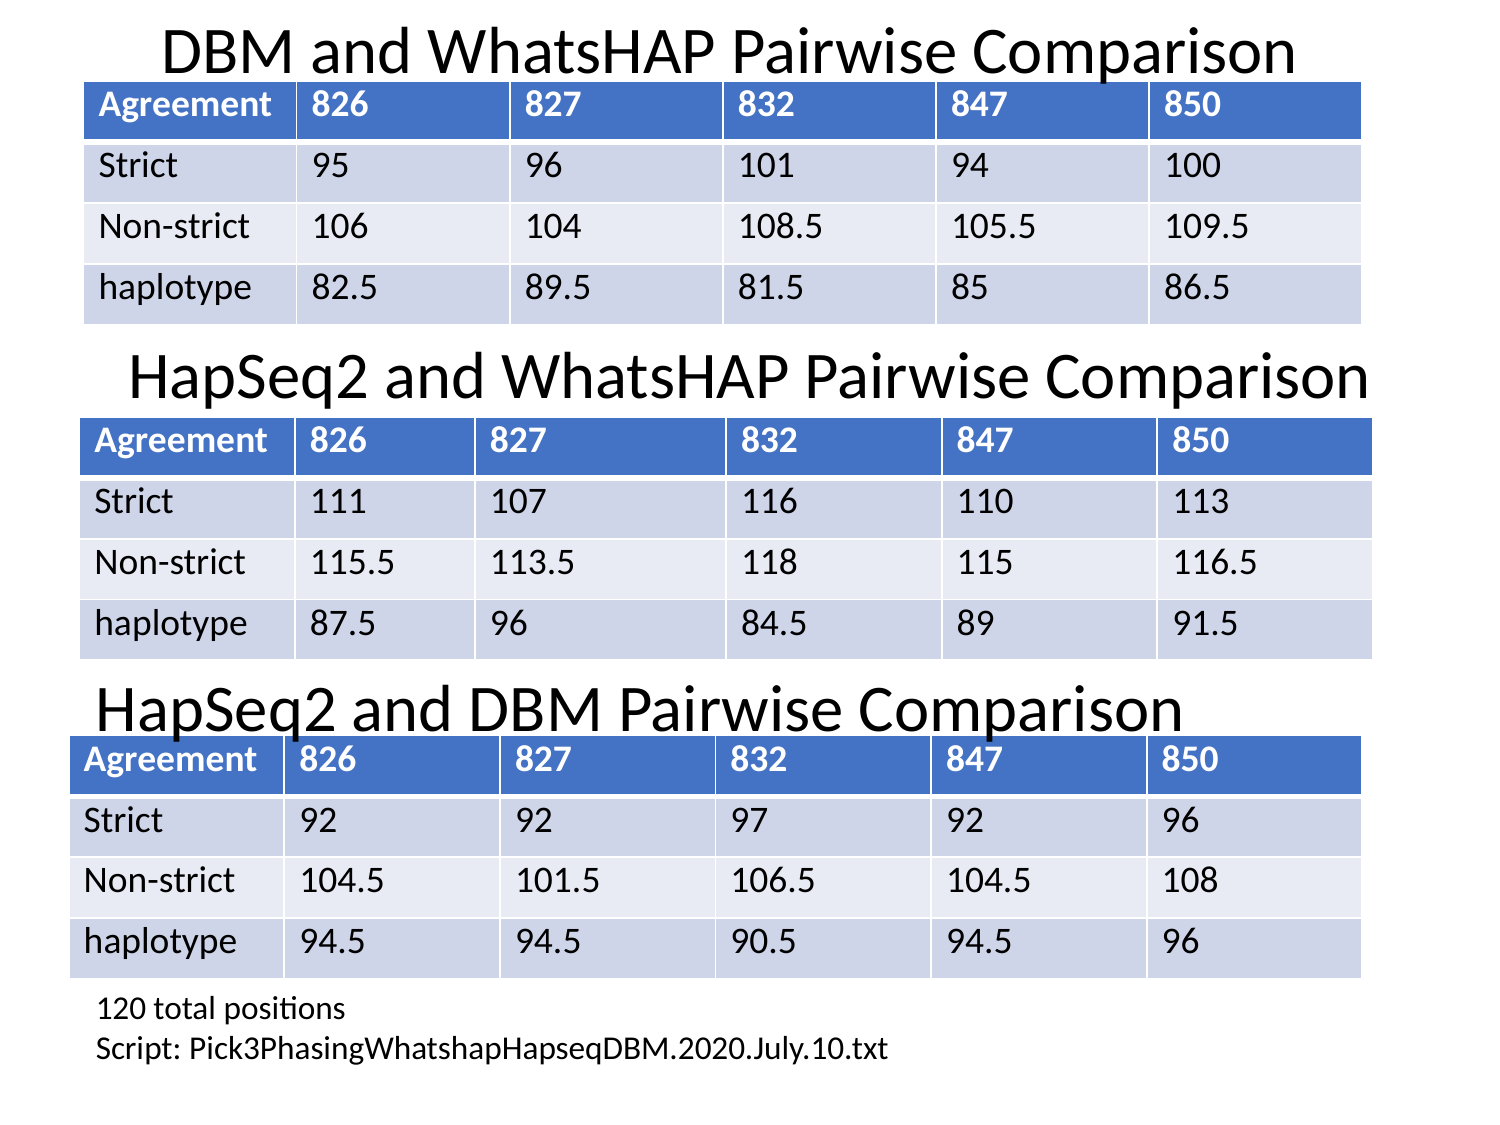

DBM and WhatsHAP Pairwise Comparison
| Agreement | 826 | 827 | 832 | 847 | 850 |
| --- | --- | --- | --- | --- | --- |
| Strict | 95 | 96 | 101 | 94 | 100 |
| Non-strict | 106 | 104 | 108.5 | 105.5 | 109.5 |
| haplotype | 82.5 | 89.5 | 81.5 | 85 | 86.5 |
HapSeq2 and WhatsHAP Pairwise Comparison
| Agreement | 826 | 827 | 832 | 847 | 850 |
| --- | --- | --- | --- | --- | --- |
| Strict | 111 | 107 | 116 | 110 | 113 |
| Non-strict | 115.5 | 113.5 | 118 | 115 | 116.5 |
| haplotype | 87.5 | 96 | 84.5 | 89 | 91.5 |
HapSeq2 and DBM Pairwise Comparison
| Agreement | 826 | 827 | 832 | 847 | 850 |
| --- | --- | --- | --- | --- | --- |
| Strict | 92 | 92 | 97 | 92 | 96 |
| Non-strict | 104.5 | 101.5 | 106.5 | 104.5 | 108 |
| haplotype | 94.5 | 94.5 | 90.5 | 94.5 | 96 |
120 total positions
Script: Pick3PhasingWhatshapHapseqDBM.2020.July.10.txt